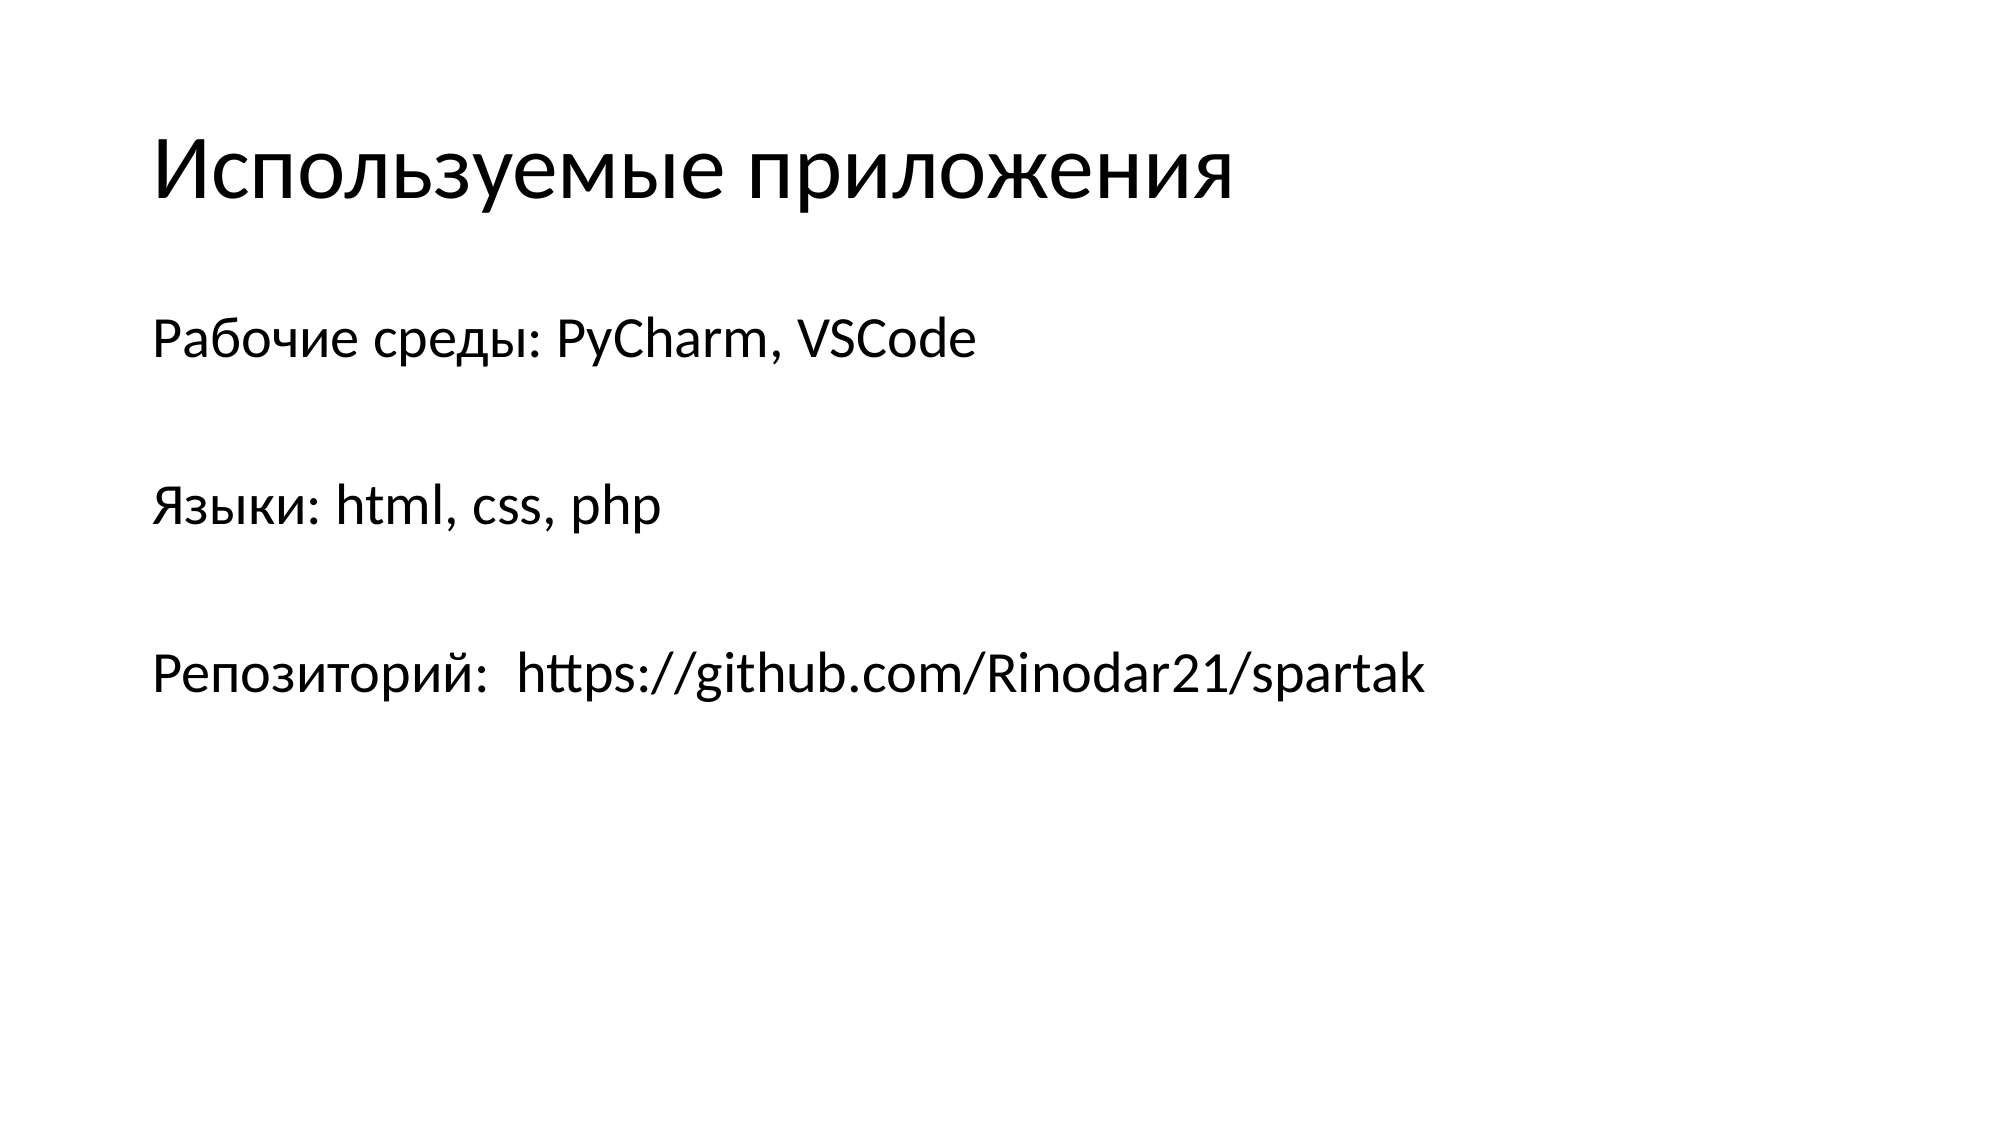

# Используемые приложения
Рабочие среды: PyCharm, VSCode

Языки: html, css, php

Репозиторий:  https://github.com/Rinodar21/spartak